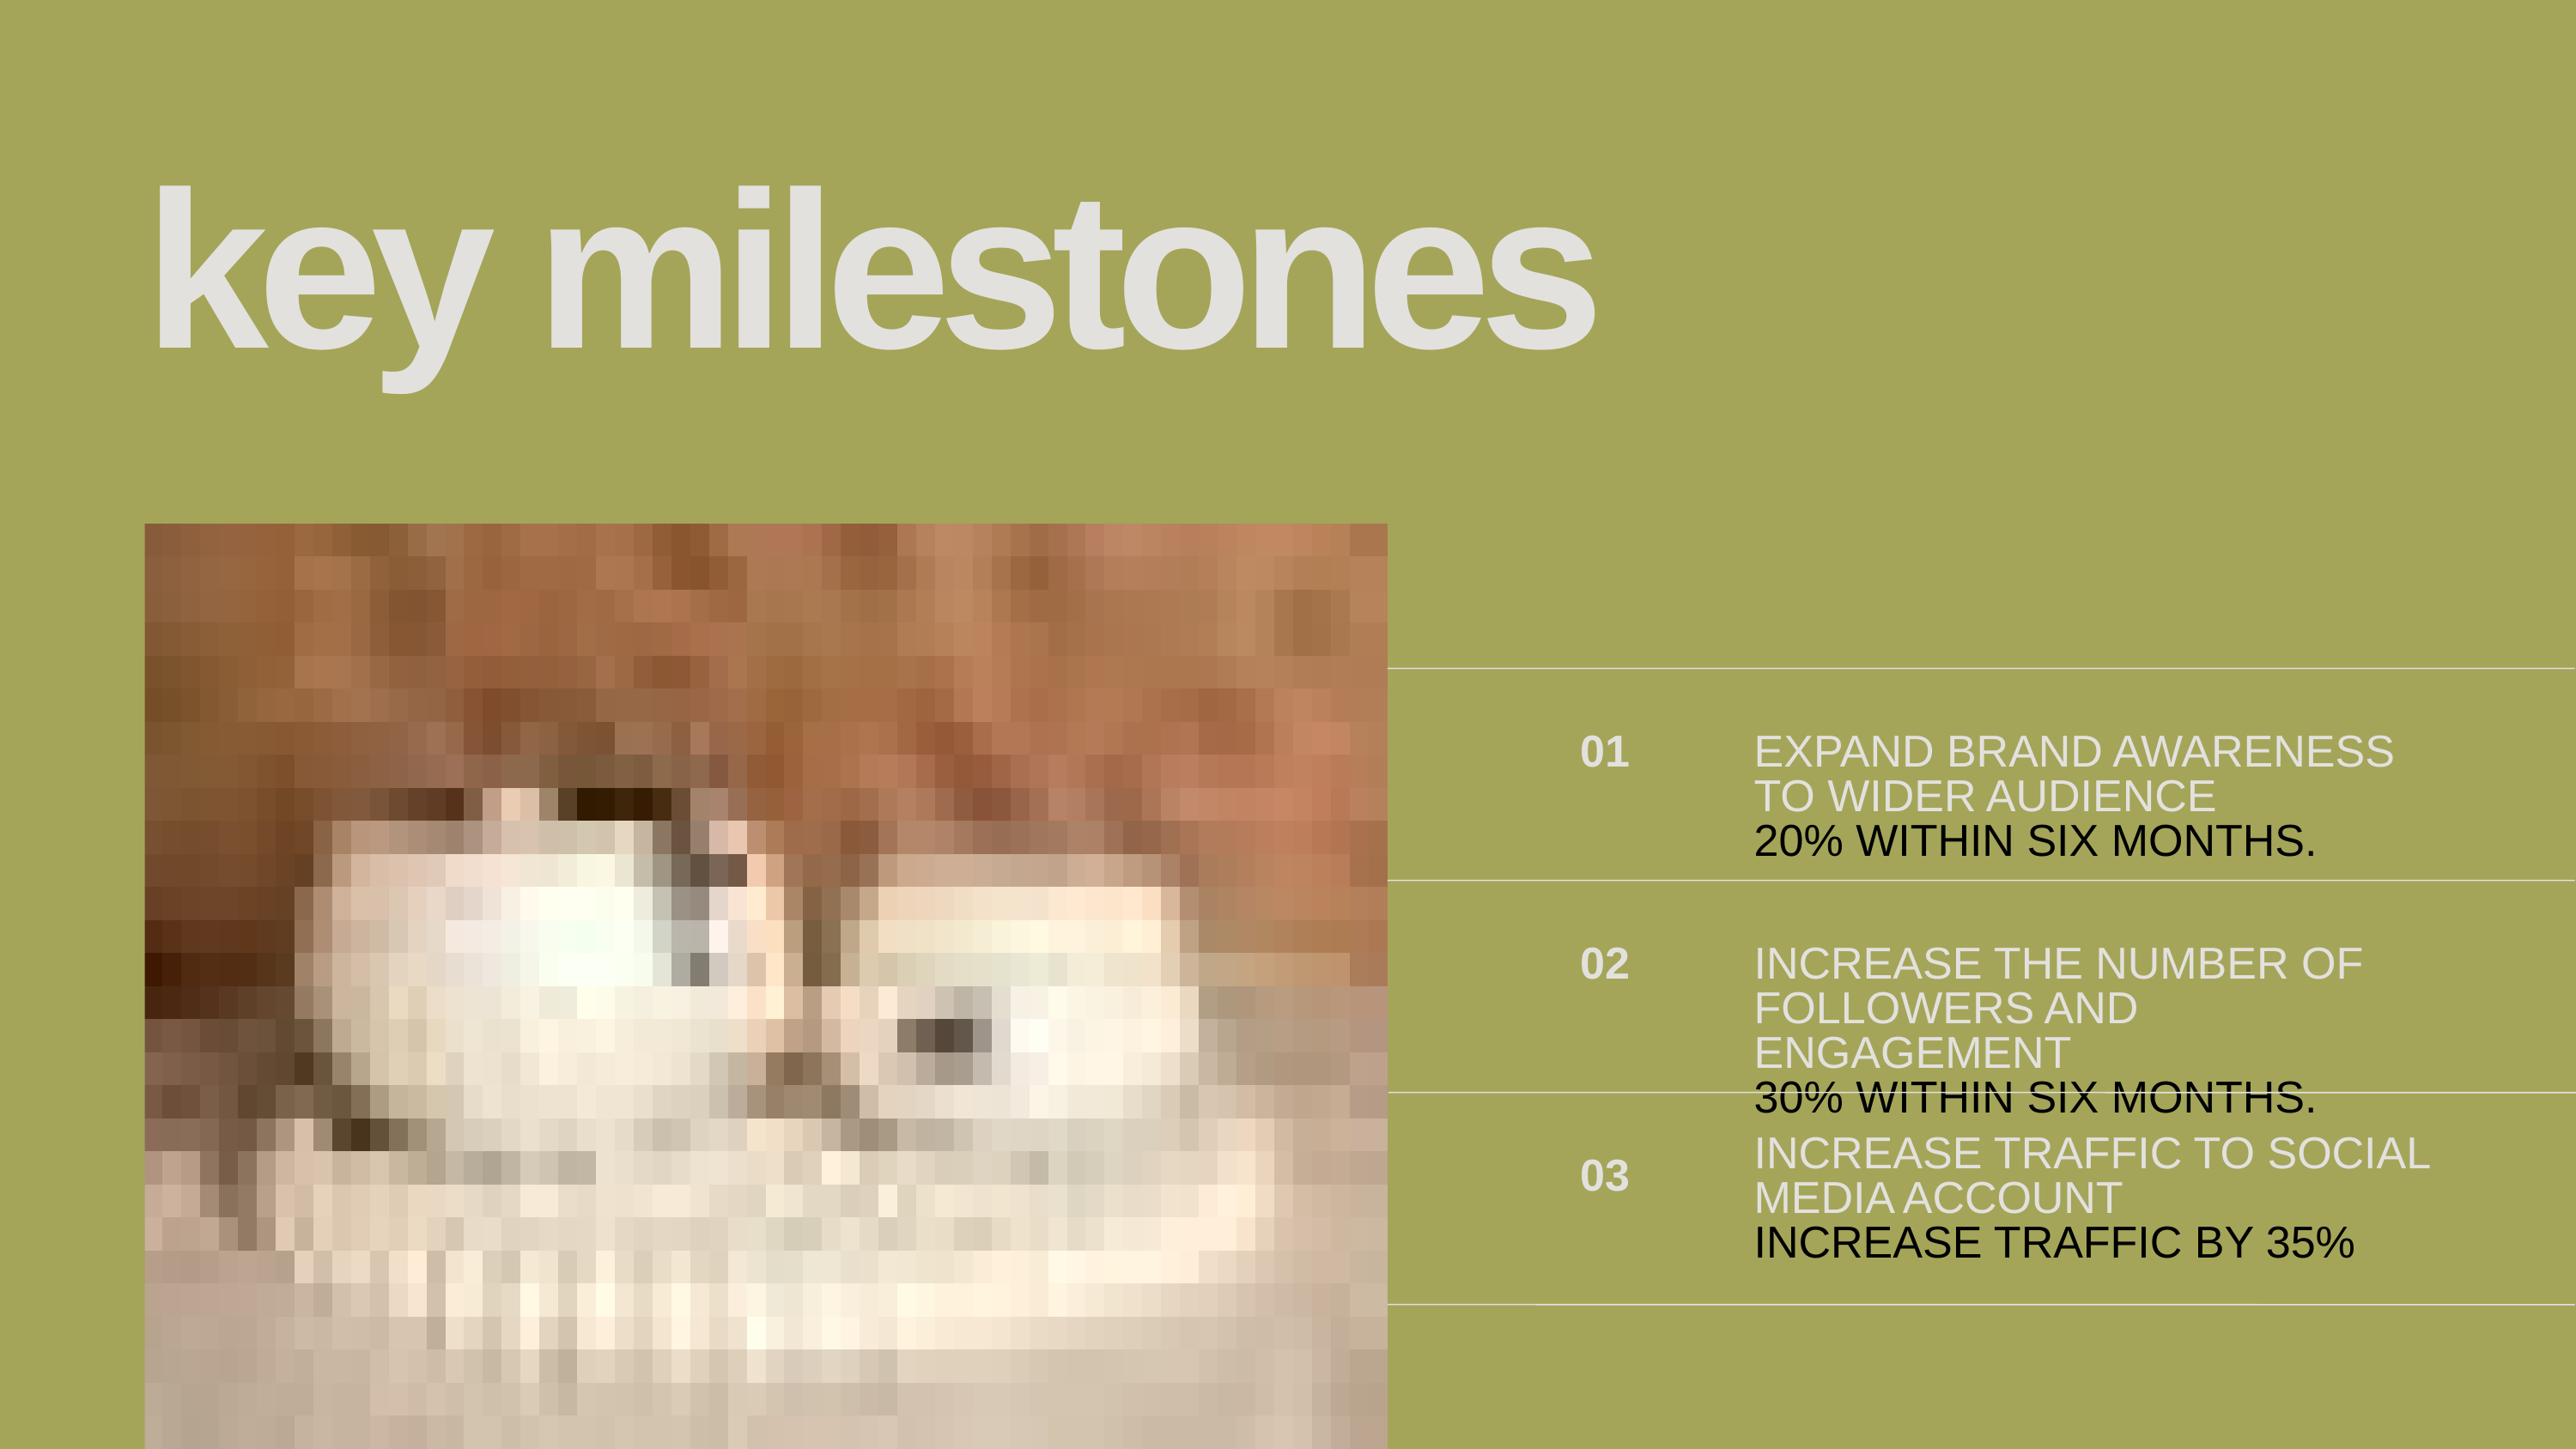

key milestones

01
EXPAND BRAND AWARENESS TO WIDER AUDIENCE
20% WITHIN SIX MONTHS.

02
INCREASE THE NUMBER OF FOLLOWERS AND ENGAGEMENT
30% WITHIN SIX MONTHS.

INCREASE TRAFFIC TO SOCIAL MEDIA ACCOUNT
INCREASE TRAFFIC BY 35%

03